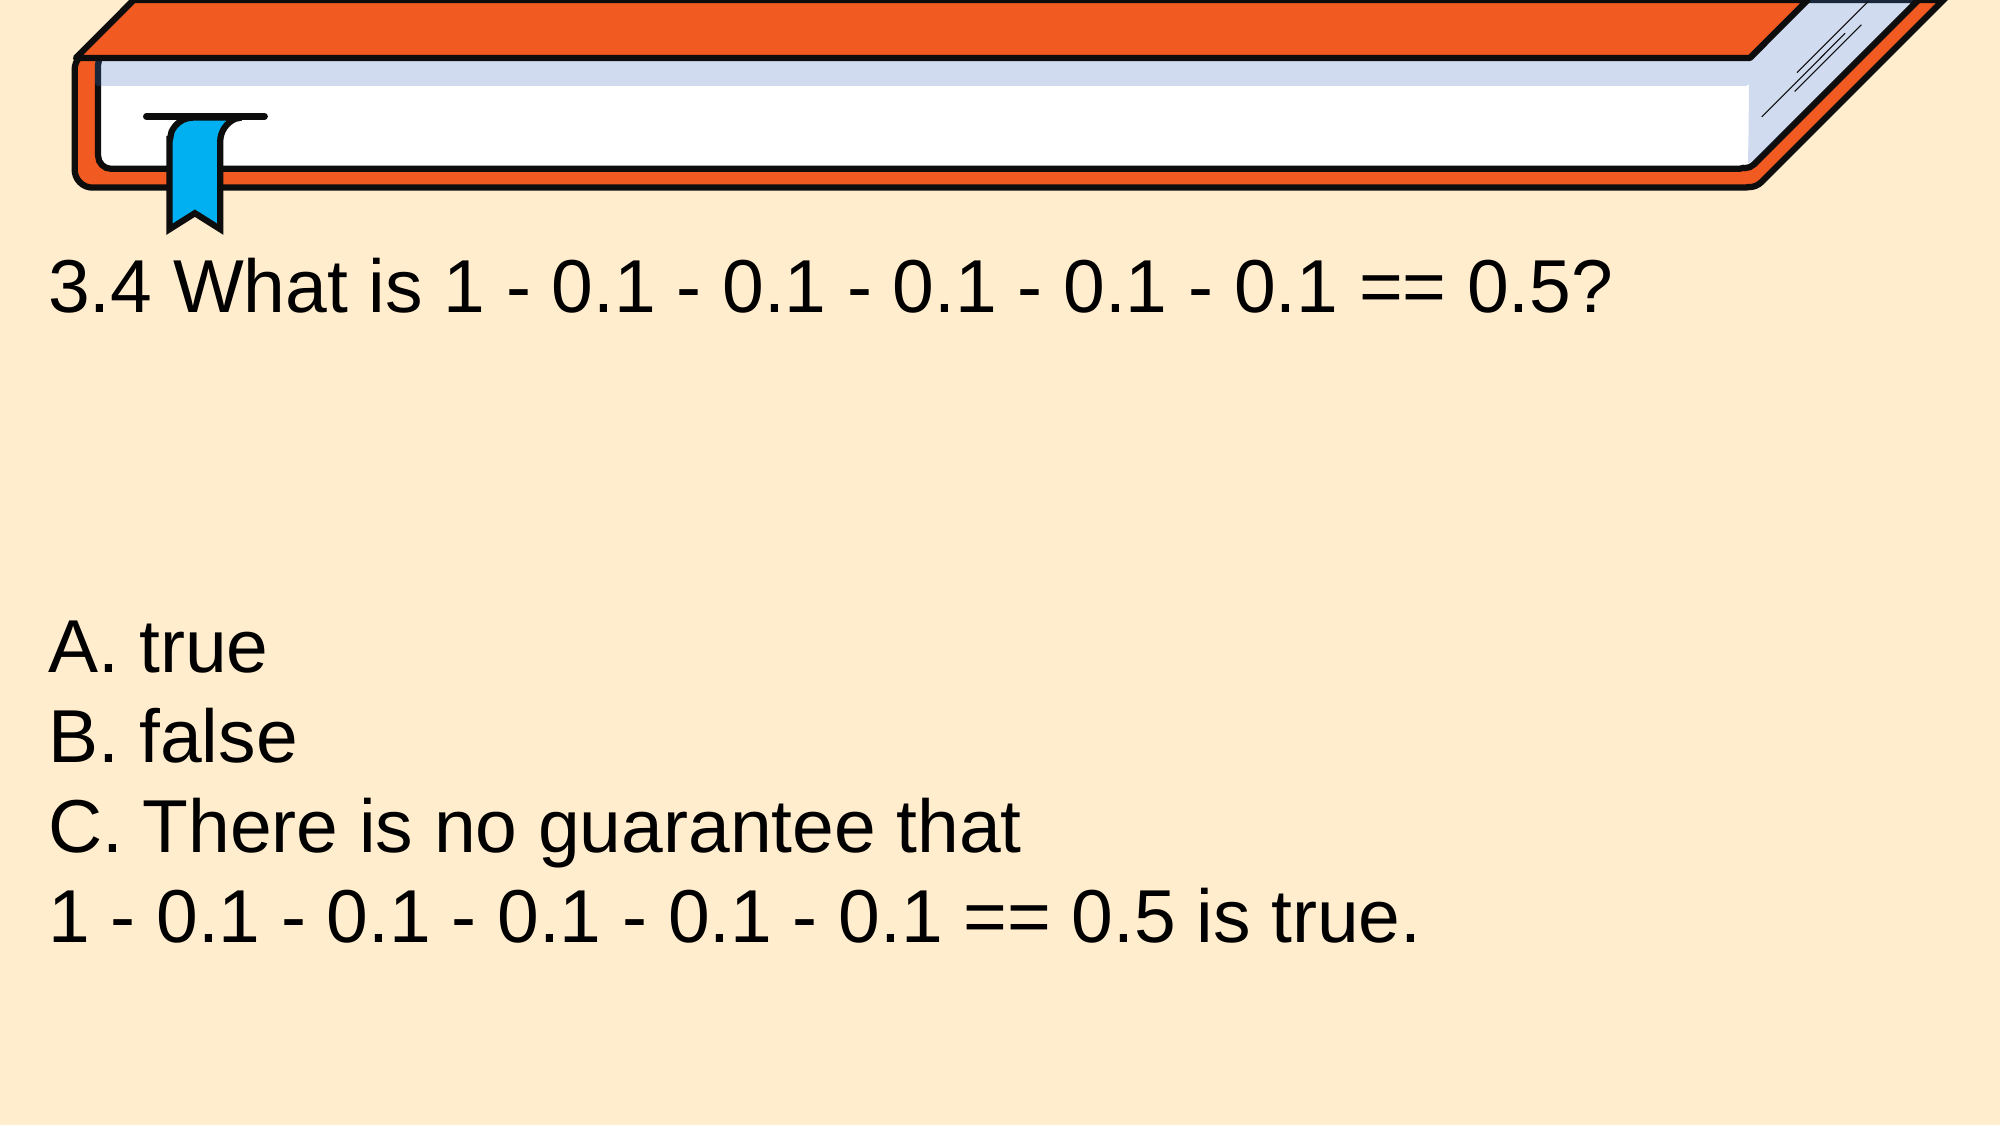

3.4 What is 1 - 0.1 - 0.1 - 0.1 - 0.1 - 0.1 == 0.5?

 true
B. false
C. There is no guarantee that
1 - 0.1 - 0.1 - 0.1 - 0.1 - 0.1 == 0.5 is true.